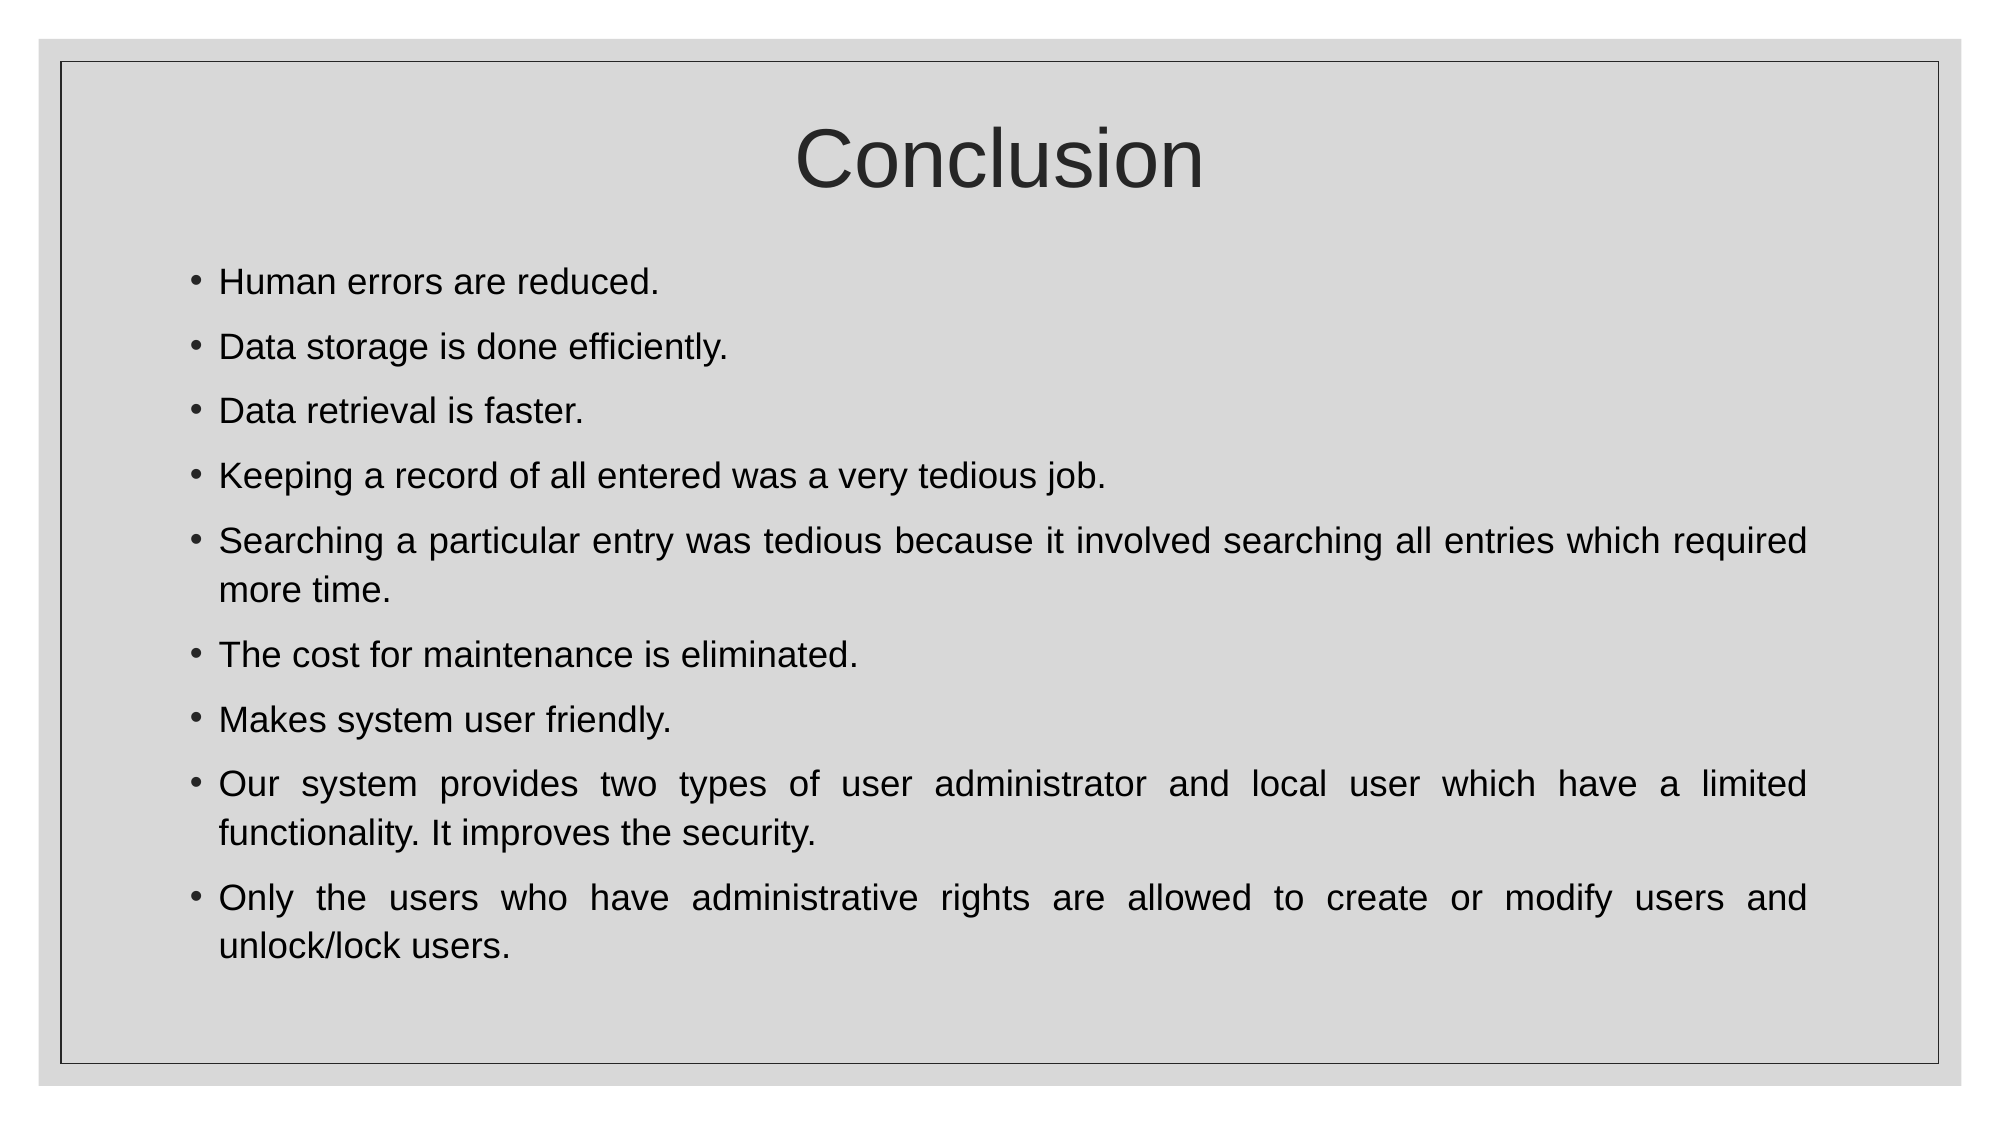

# Conclusion
Human errors are reduced.
Data storage is done efficiently.
Data retrieval is faster.
Keeping a record of all entered was a very tedious job.
Searching a particular entry was tedious because it involved searching all entries which required more time.
The cost for maintenance is eliminated.
Makes system user friendly.
Our system provides two types of user administrator and local user which have a limited functionality. It improves the security.
Only the users who have administrative rights are allowed to create or modify users and unlock/lock users.